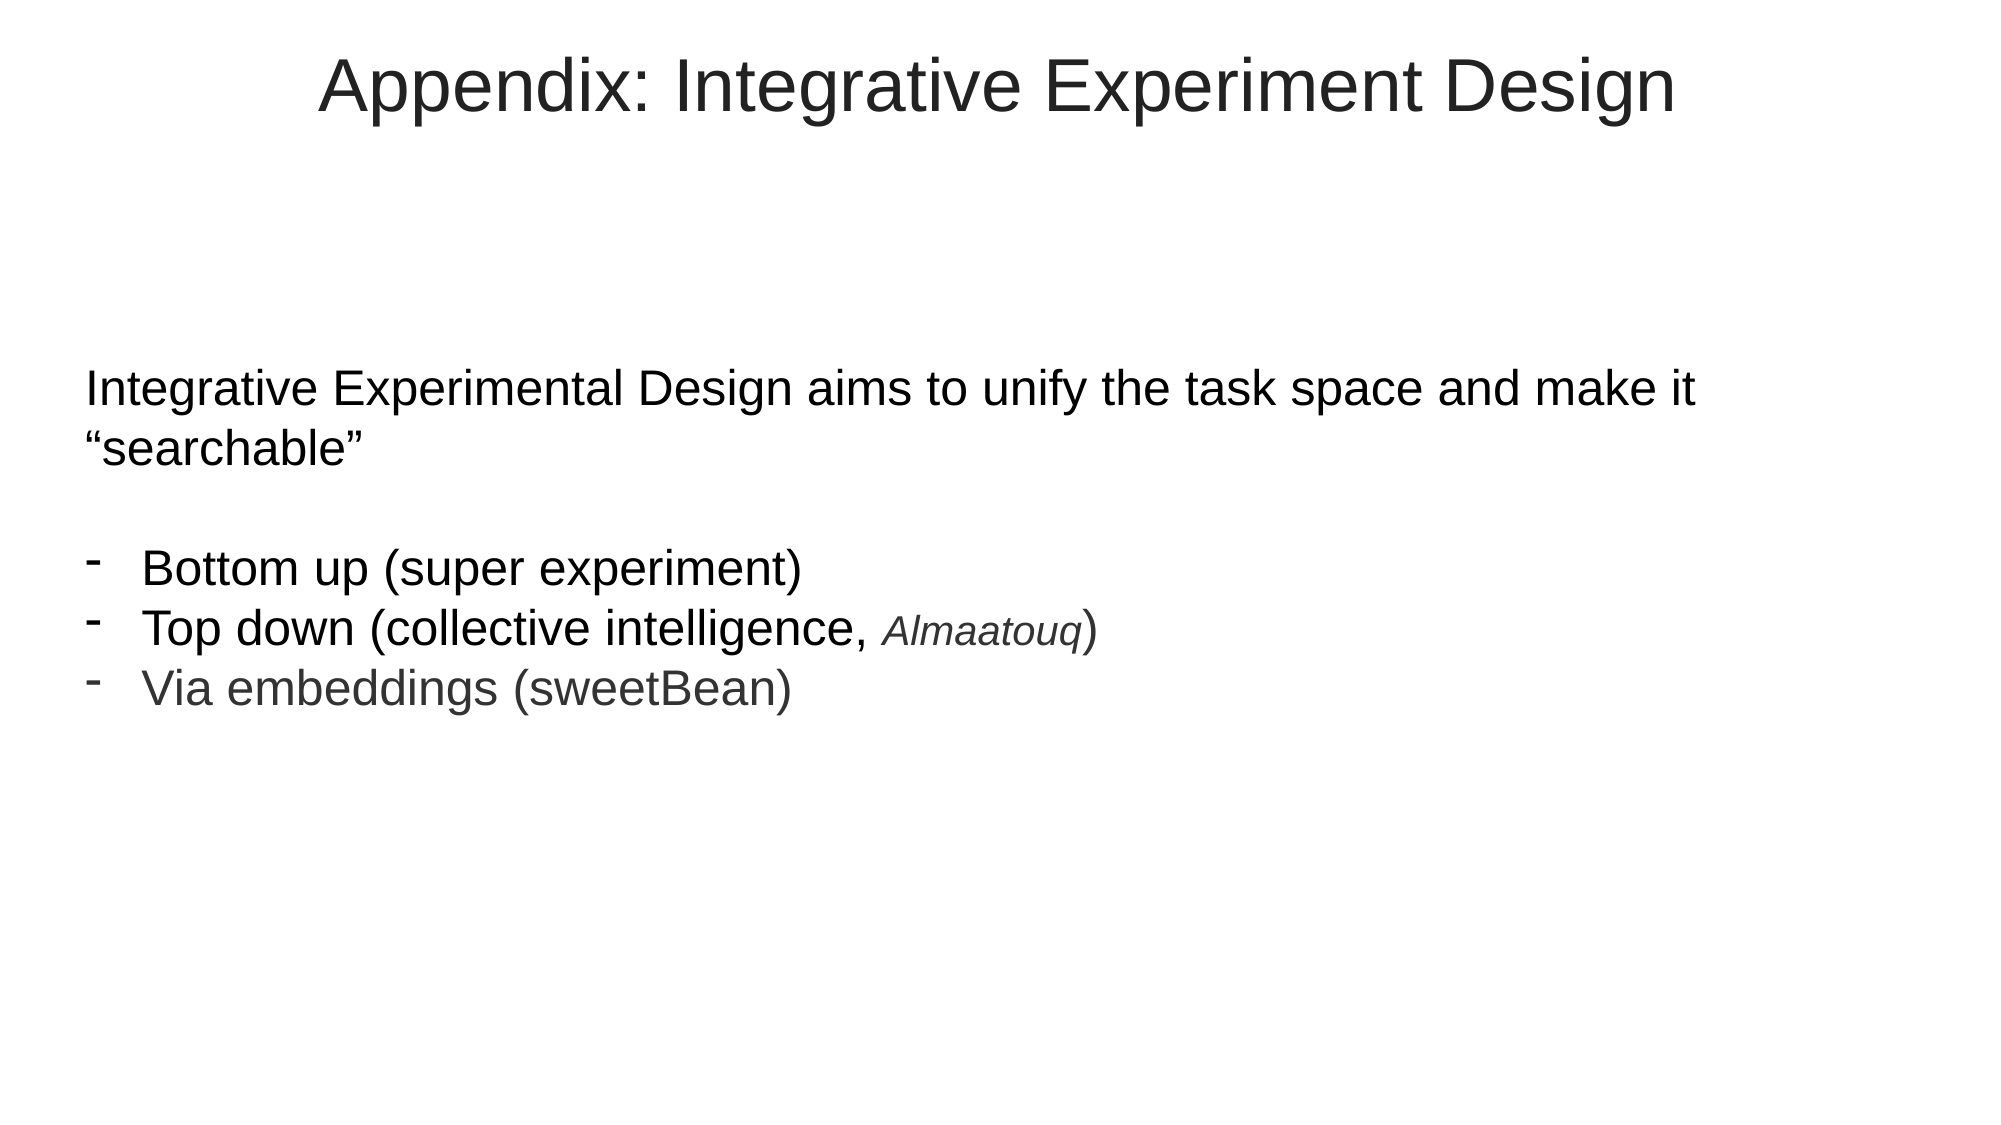

# Integrative Experiment Design
Appendix: Integrative Experiment Design
Integrative Experimental Design aims to unify the task space and make it “searchable”

Bottom up (super experiment)
Top down (collective intelligence, Almaatouq)
Via embeddings (sweetBean)